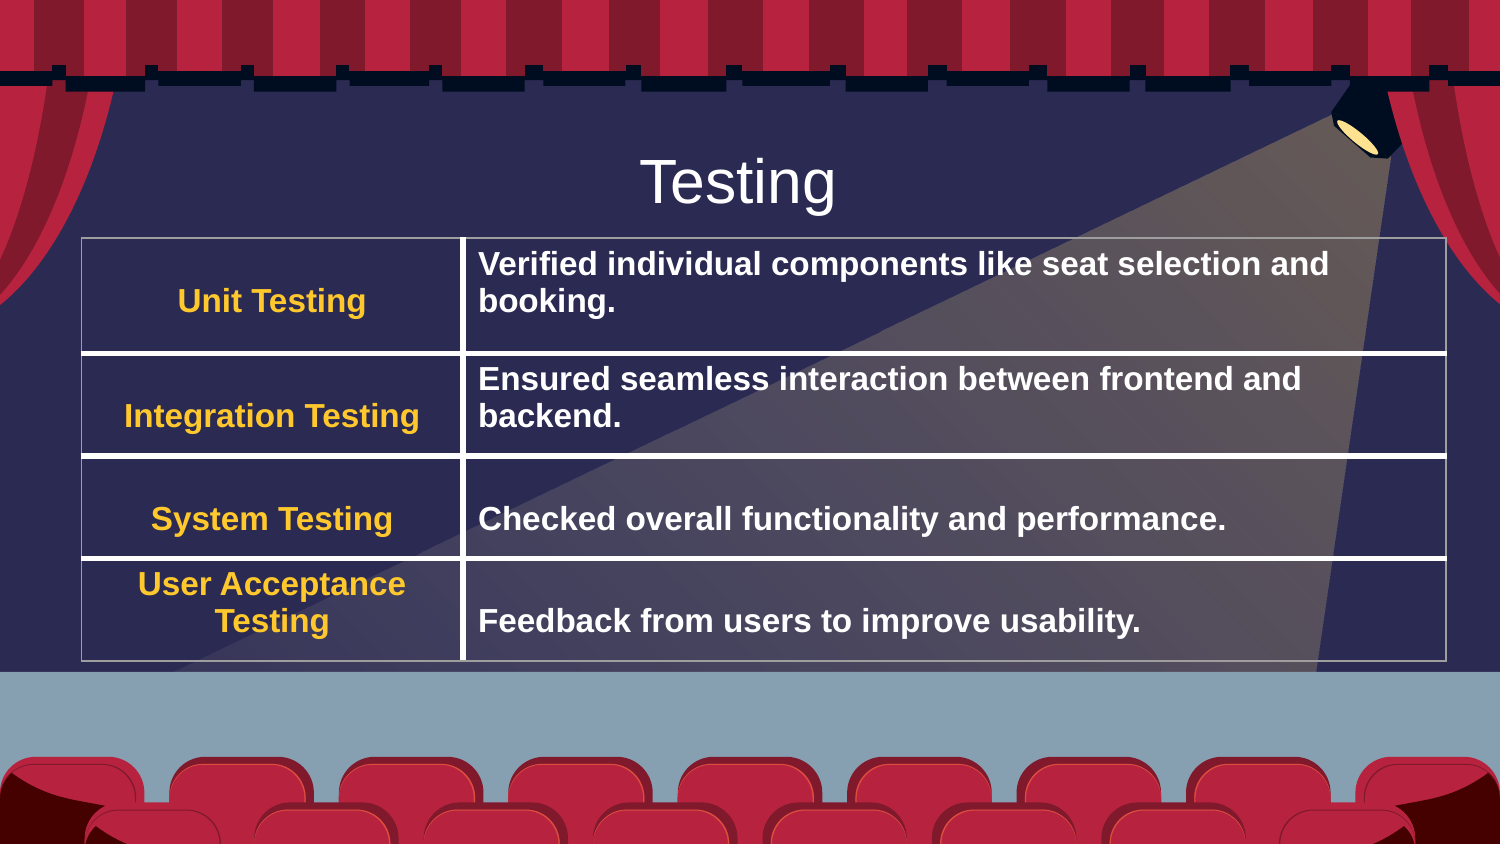

# Testing
| Unit Testing | Verified individual components like seat selection and booking. |
| --- | --- |
| Integration Testing | Ensured seamless interaction between frontend and backend. |
| System Testing | Checked overall functionality and performance. |
| User Acceptance Testing | Feedback from users to improve usability. |